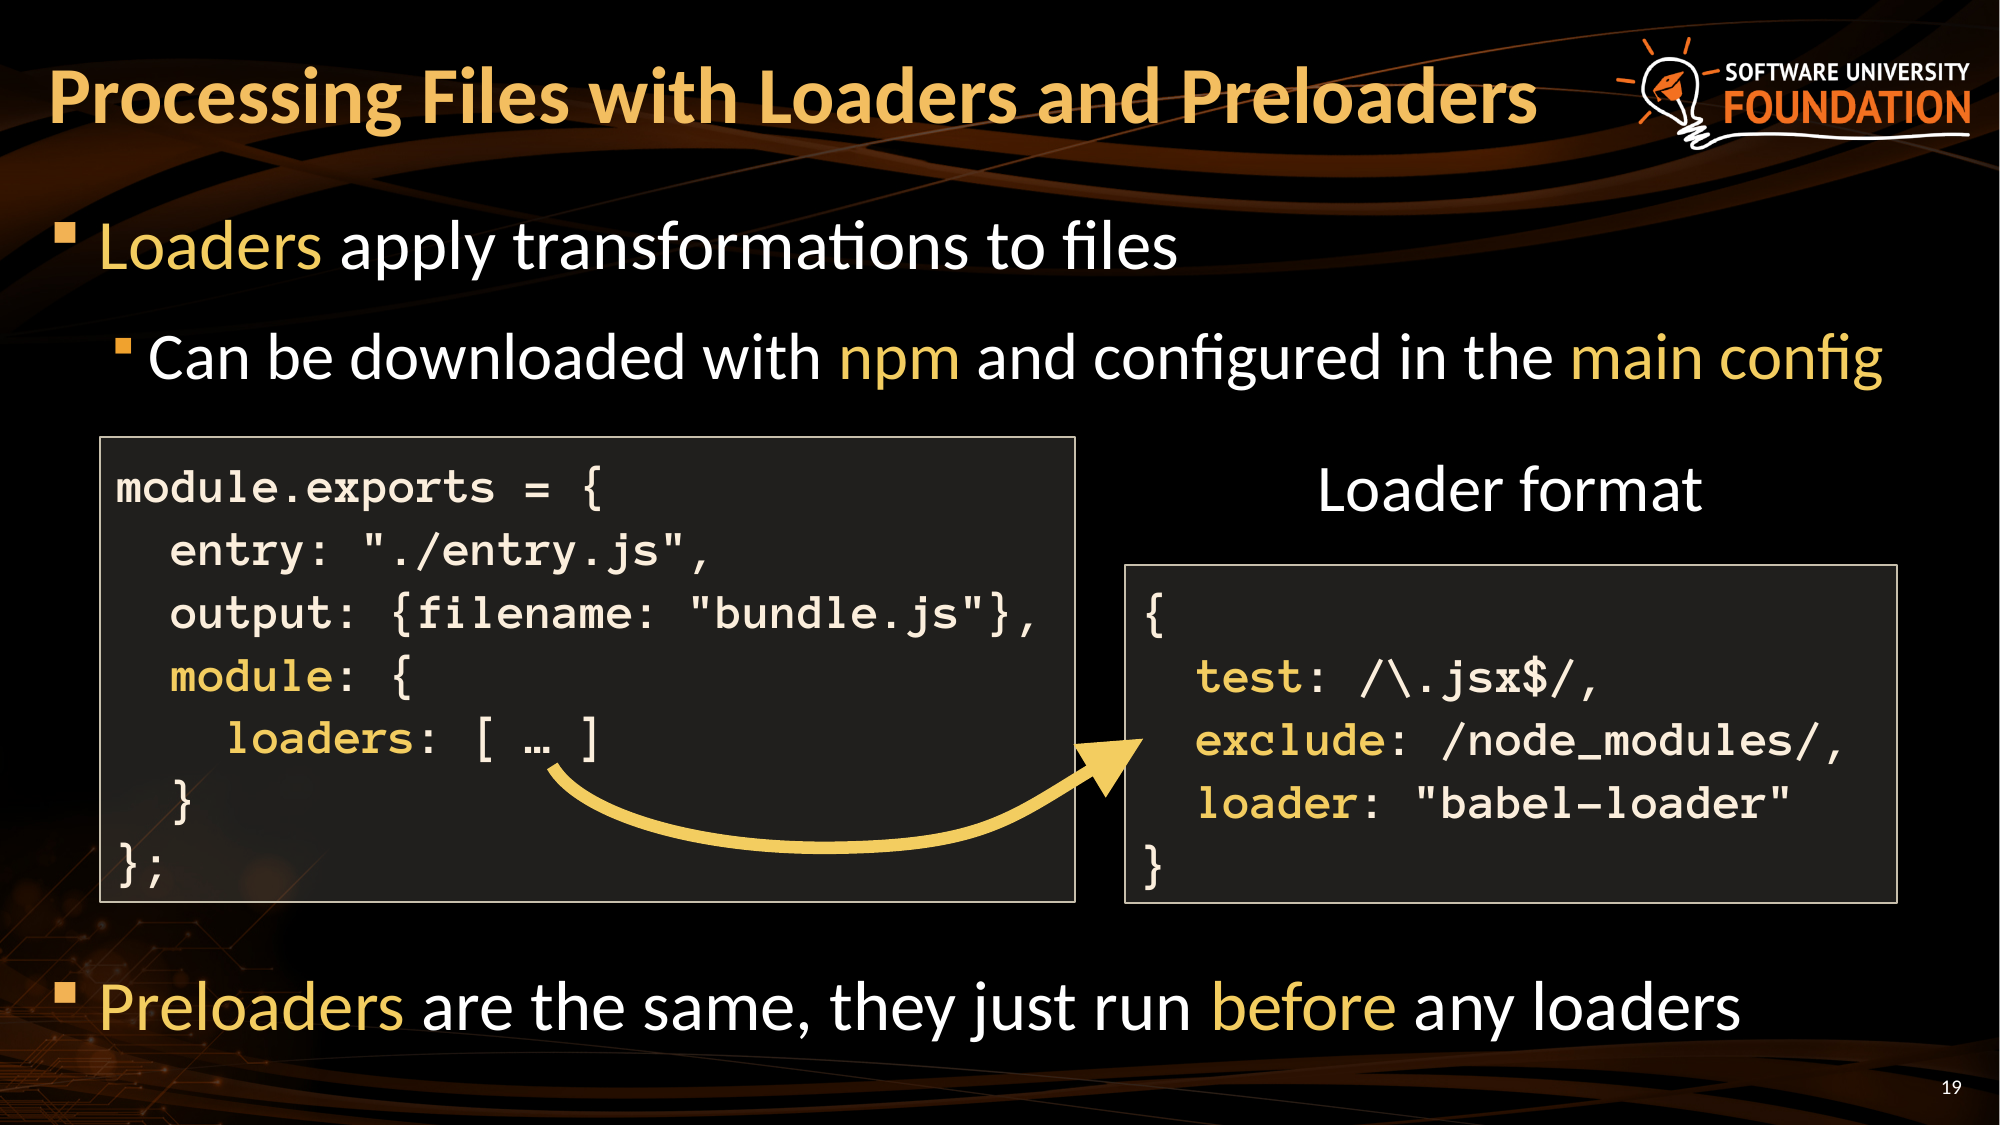

# Processing Files with Loaders and Preloaders
Loaders apply transformations to files
Can be downloaded with npm and configured in the main config
Preloaders are the same, they just run before any loaders
module.exports = {
  entry: "./entry.js",
  output: {filename: "bundle.js"},
  module: {
    loaders: [ … ]
  }
};
Loader format
{
  test: /\.jsx$/,
  exclude: /node_modules/,
  loader: "babel-loader"
}

19